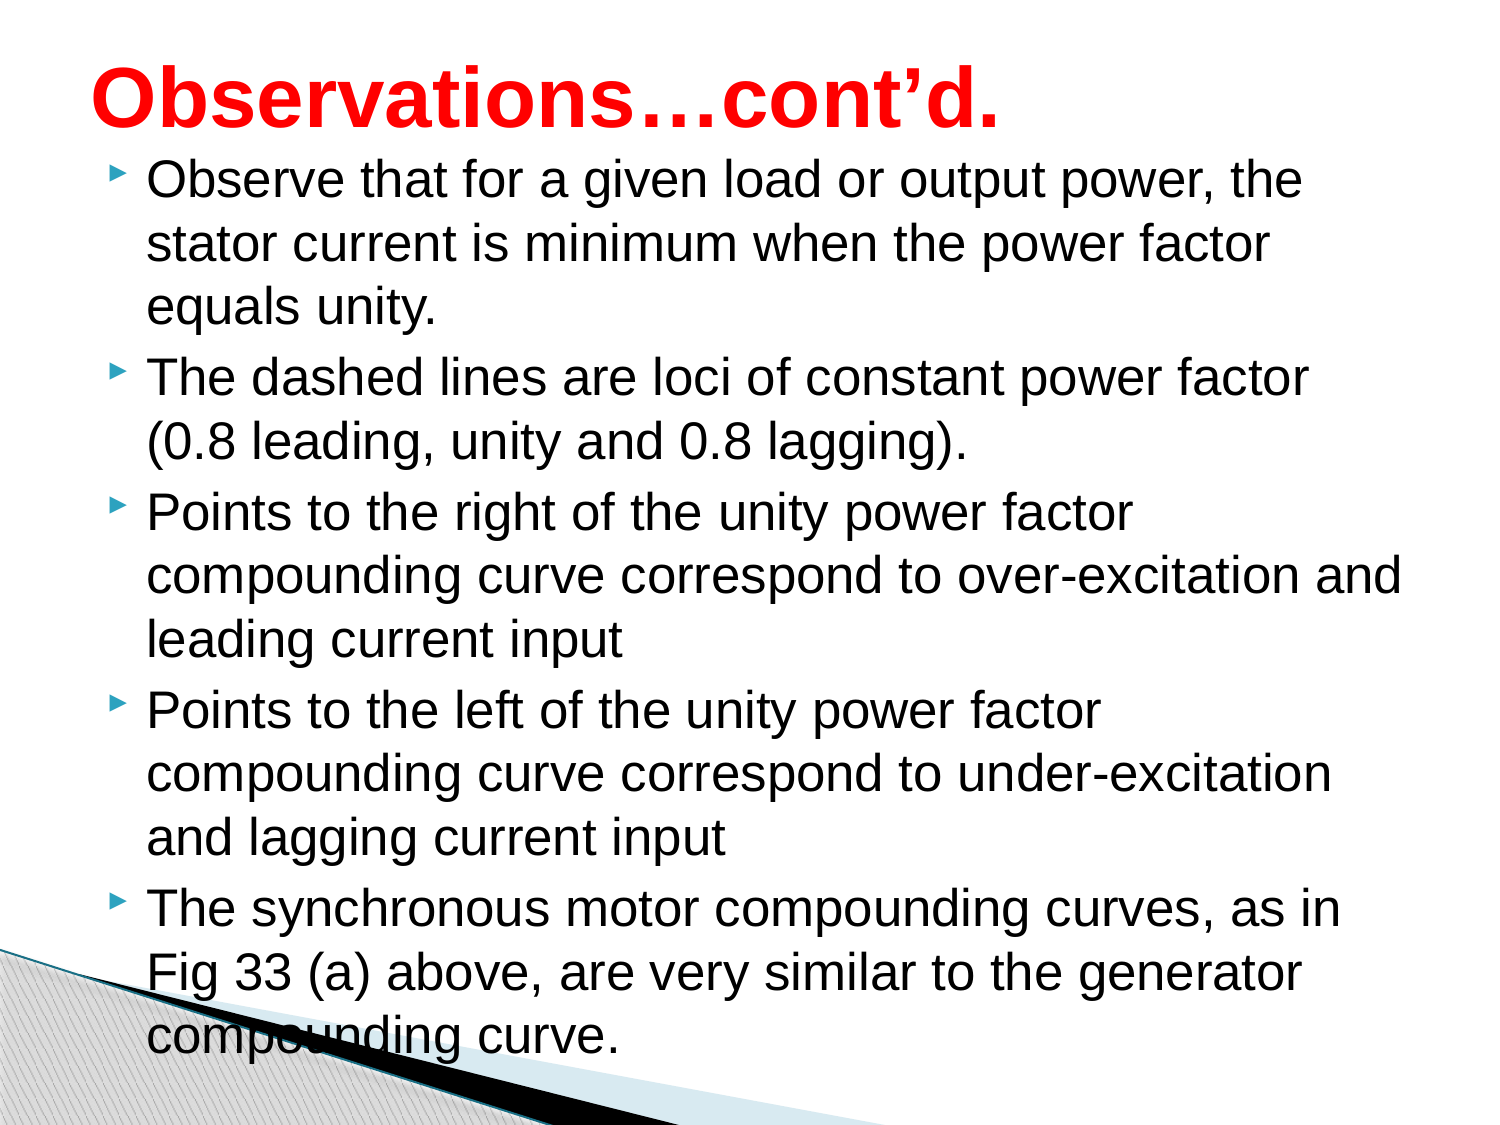

# Observations…cont’d.
Observe that for a given load or output power, the stator current is minimum when the power factor equals unity.
The dashed lines are loci of constant power factor (0.8 leading, unity and 0.8 lagging).
Points to the right of the unity power factor compounding curve correspond to over-excitation and leading current input
Points to the left of the unity power factor compounding curve correspond to under-excitation and lagging current input
The synchronous motor compounding curves, as in Fig 33 (a) above, are very similar to the generator compounding curve.